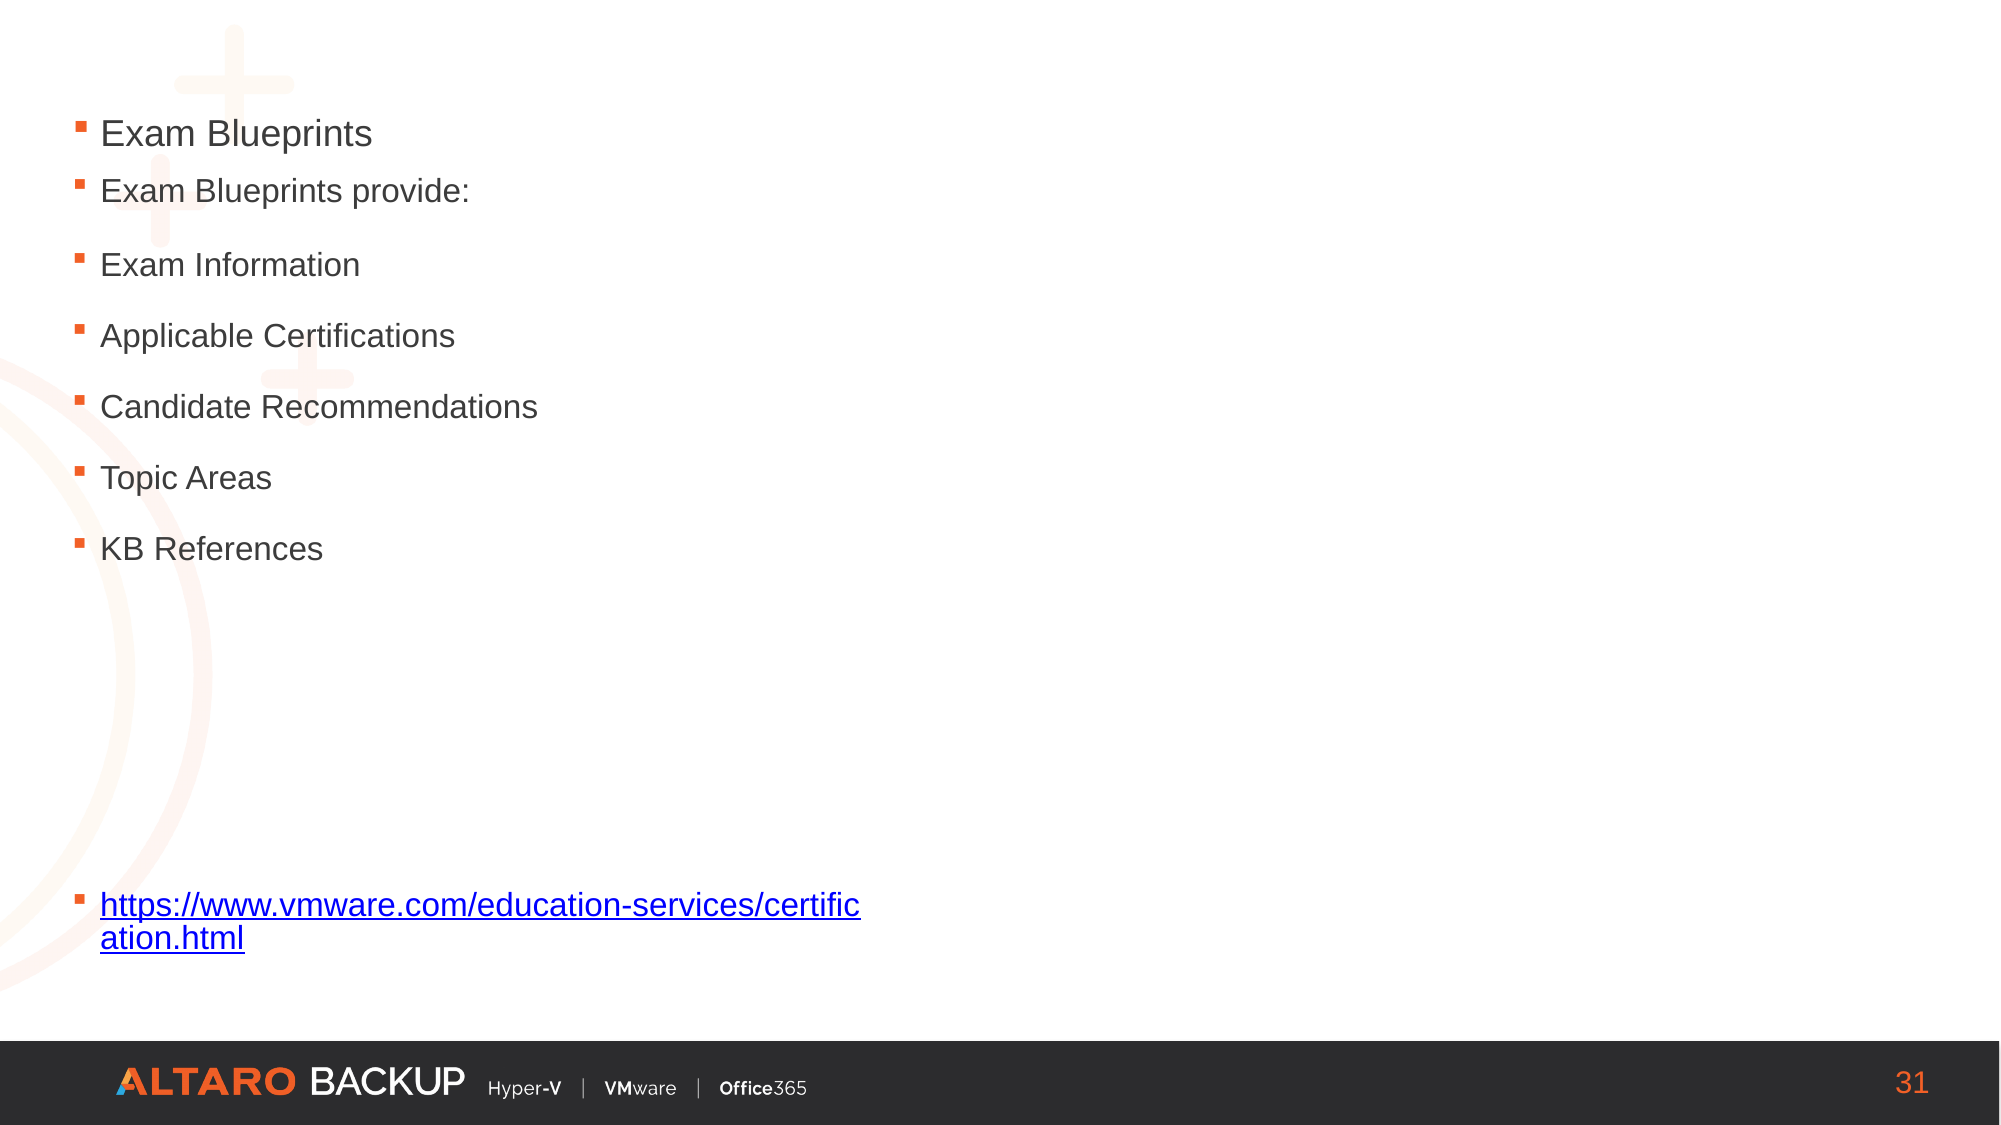

Exam Blueprints
Exam Blueprints provide:
Exam Information
Applicable Certifications
Candidate Recommendations
Topic Areas
KB References

https://www.vmware.com/education-services/certification.html